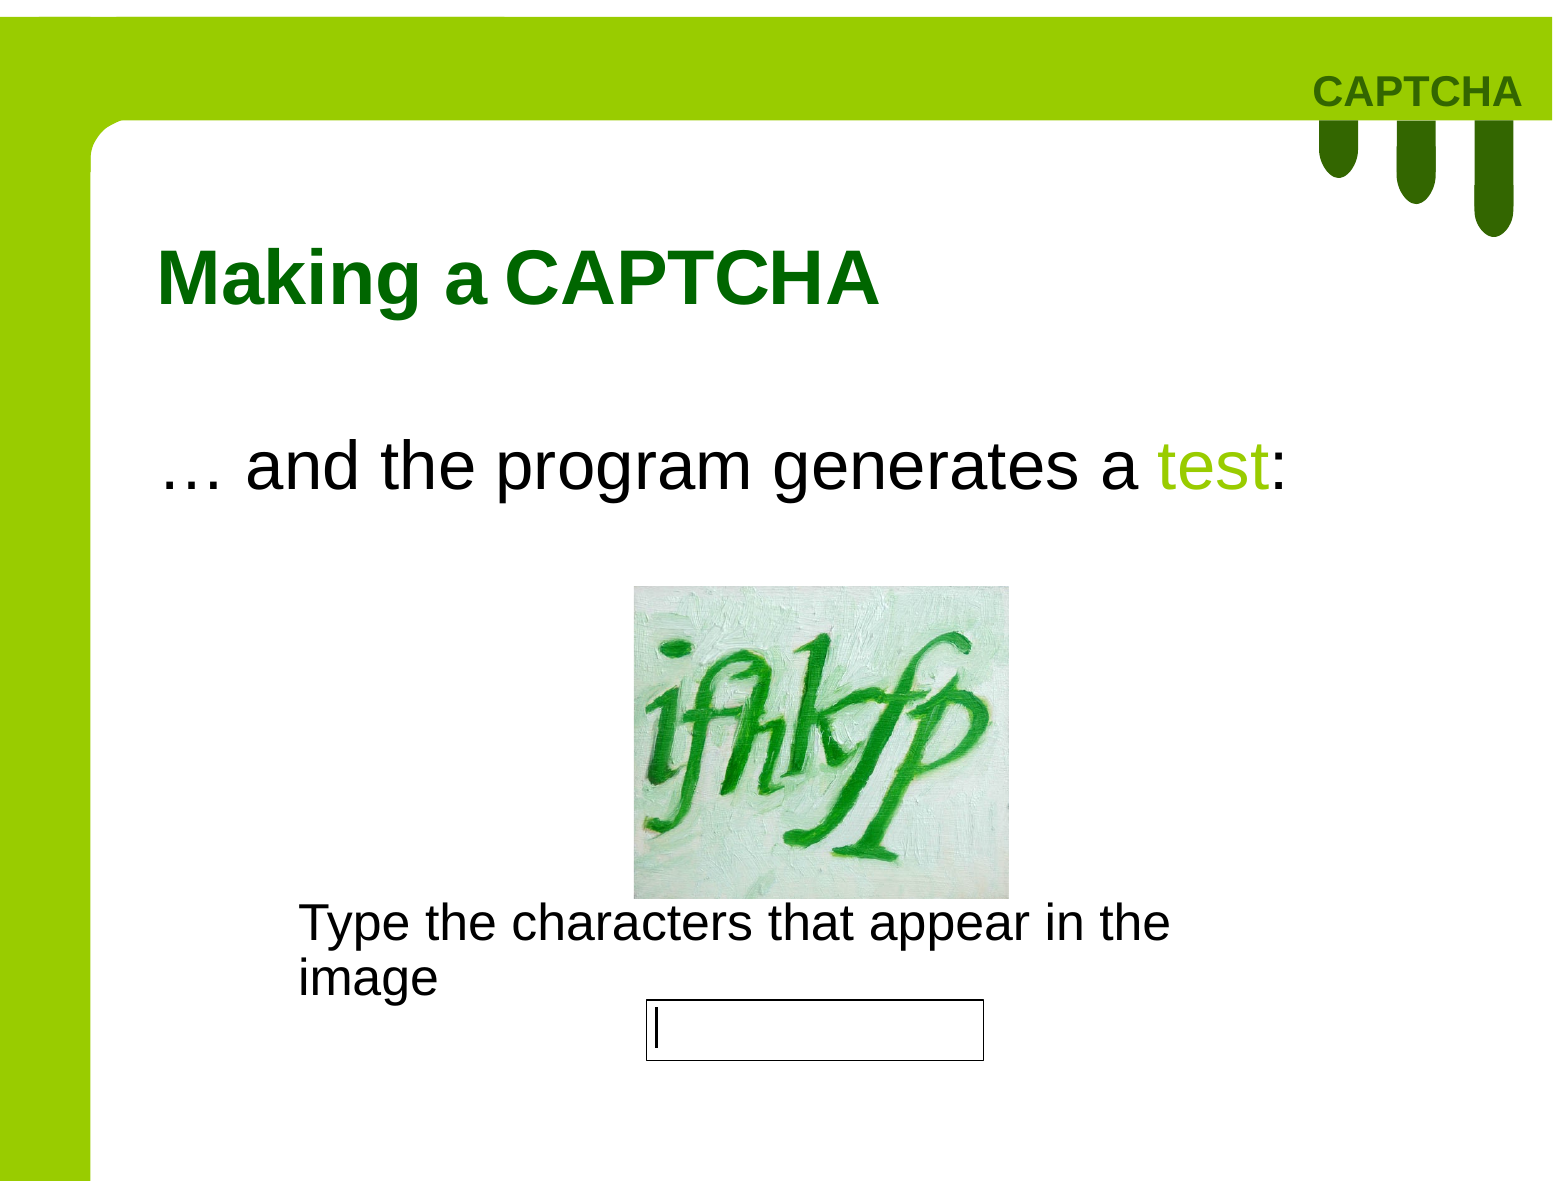

CAPTCHA

Making a
CAPTCHA
…
and
the
program
generates
a
test:

Type the characters that appear in the image

11